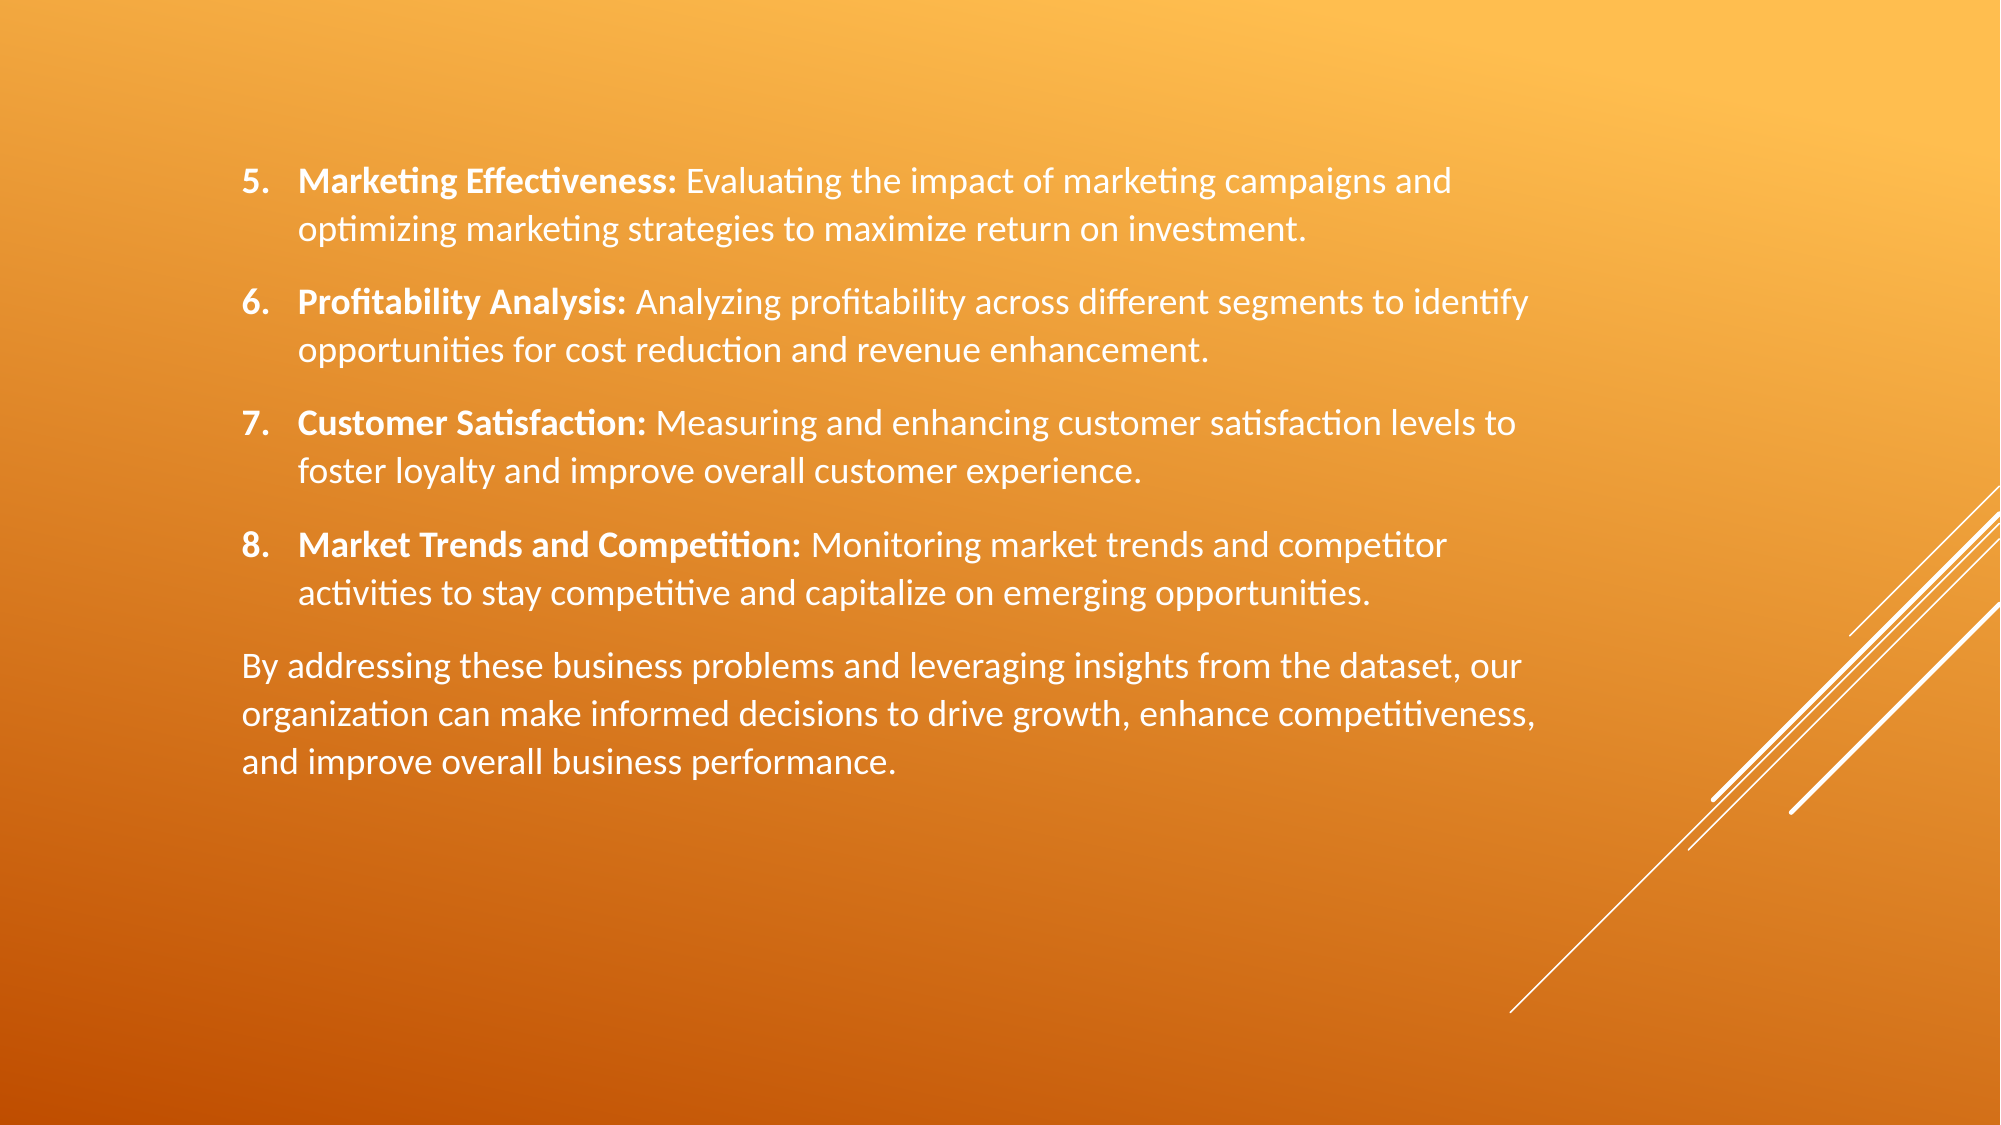

Marketing Effectiveness: Evaluating the impact of marketing campaigns and optimizing marketing strategies to maximize return on investment.
Profitability Analysis: Analyzing profitability across different segments to identify opportunities for cost reduction and revenue enhancement.
Customer Satisfaction: Measuring and enhancing customer satisfaction levels to foster loyalty and improve overall customer experience.
Market Trends and Competition: Monitoring market trends and competitor activities to stay competitive and capitalize on emerging opportunities.
By addressing these business problems and leveraging insights from the dataset, our organization can make informed decisions to drive growth, enhance competitiveness, and improve overall business performance.